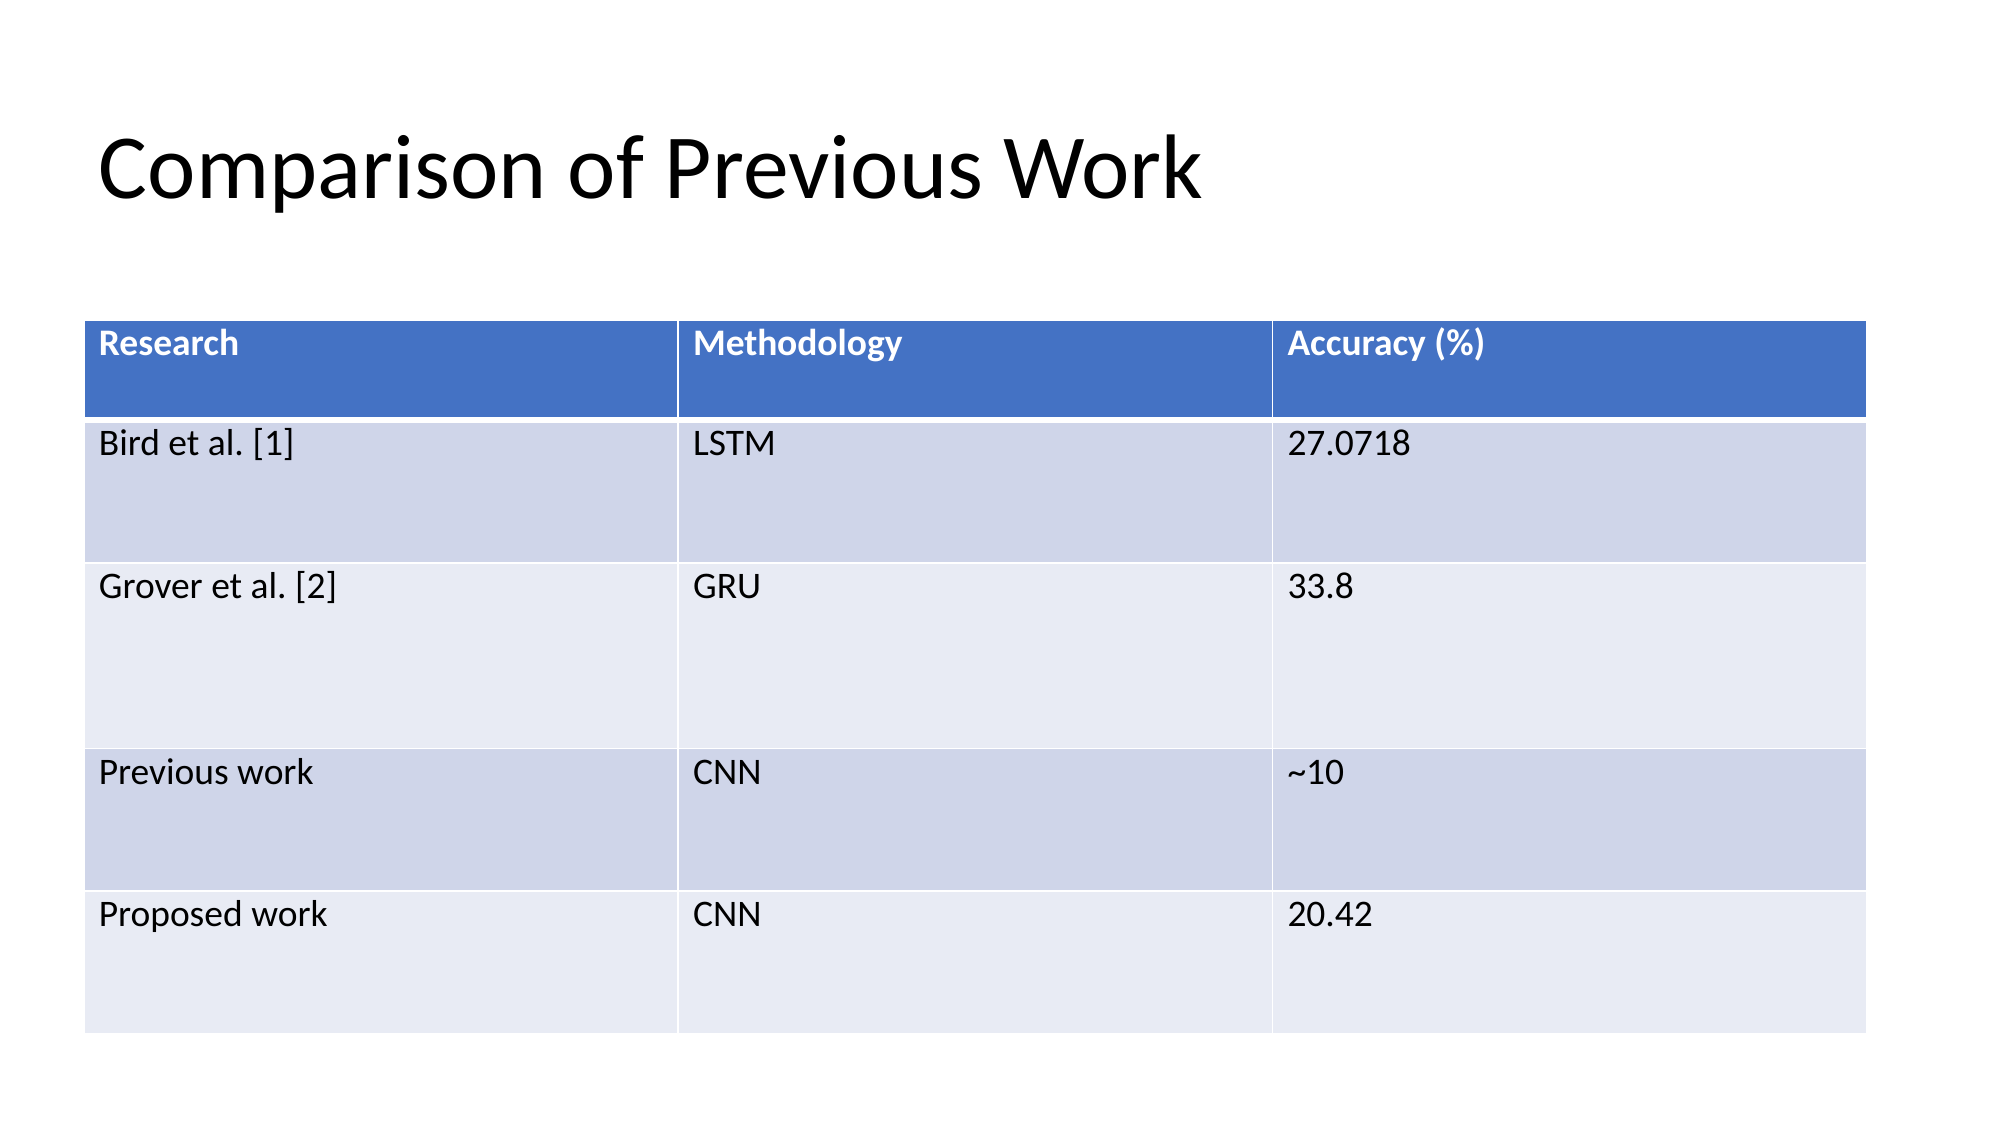

# Comparison of Previous Work
| Research | Methodology | Accuracy (%) |
| --- | --- | --- |
| Bird et al. [1] | LSTM | 27.0718 |
| Grover et al. [2] | GRU | 33.8 |
| Previous work | CNN | ~10 |
| Proposed work | CNN | 20.42 |